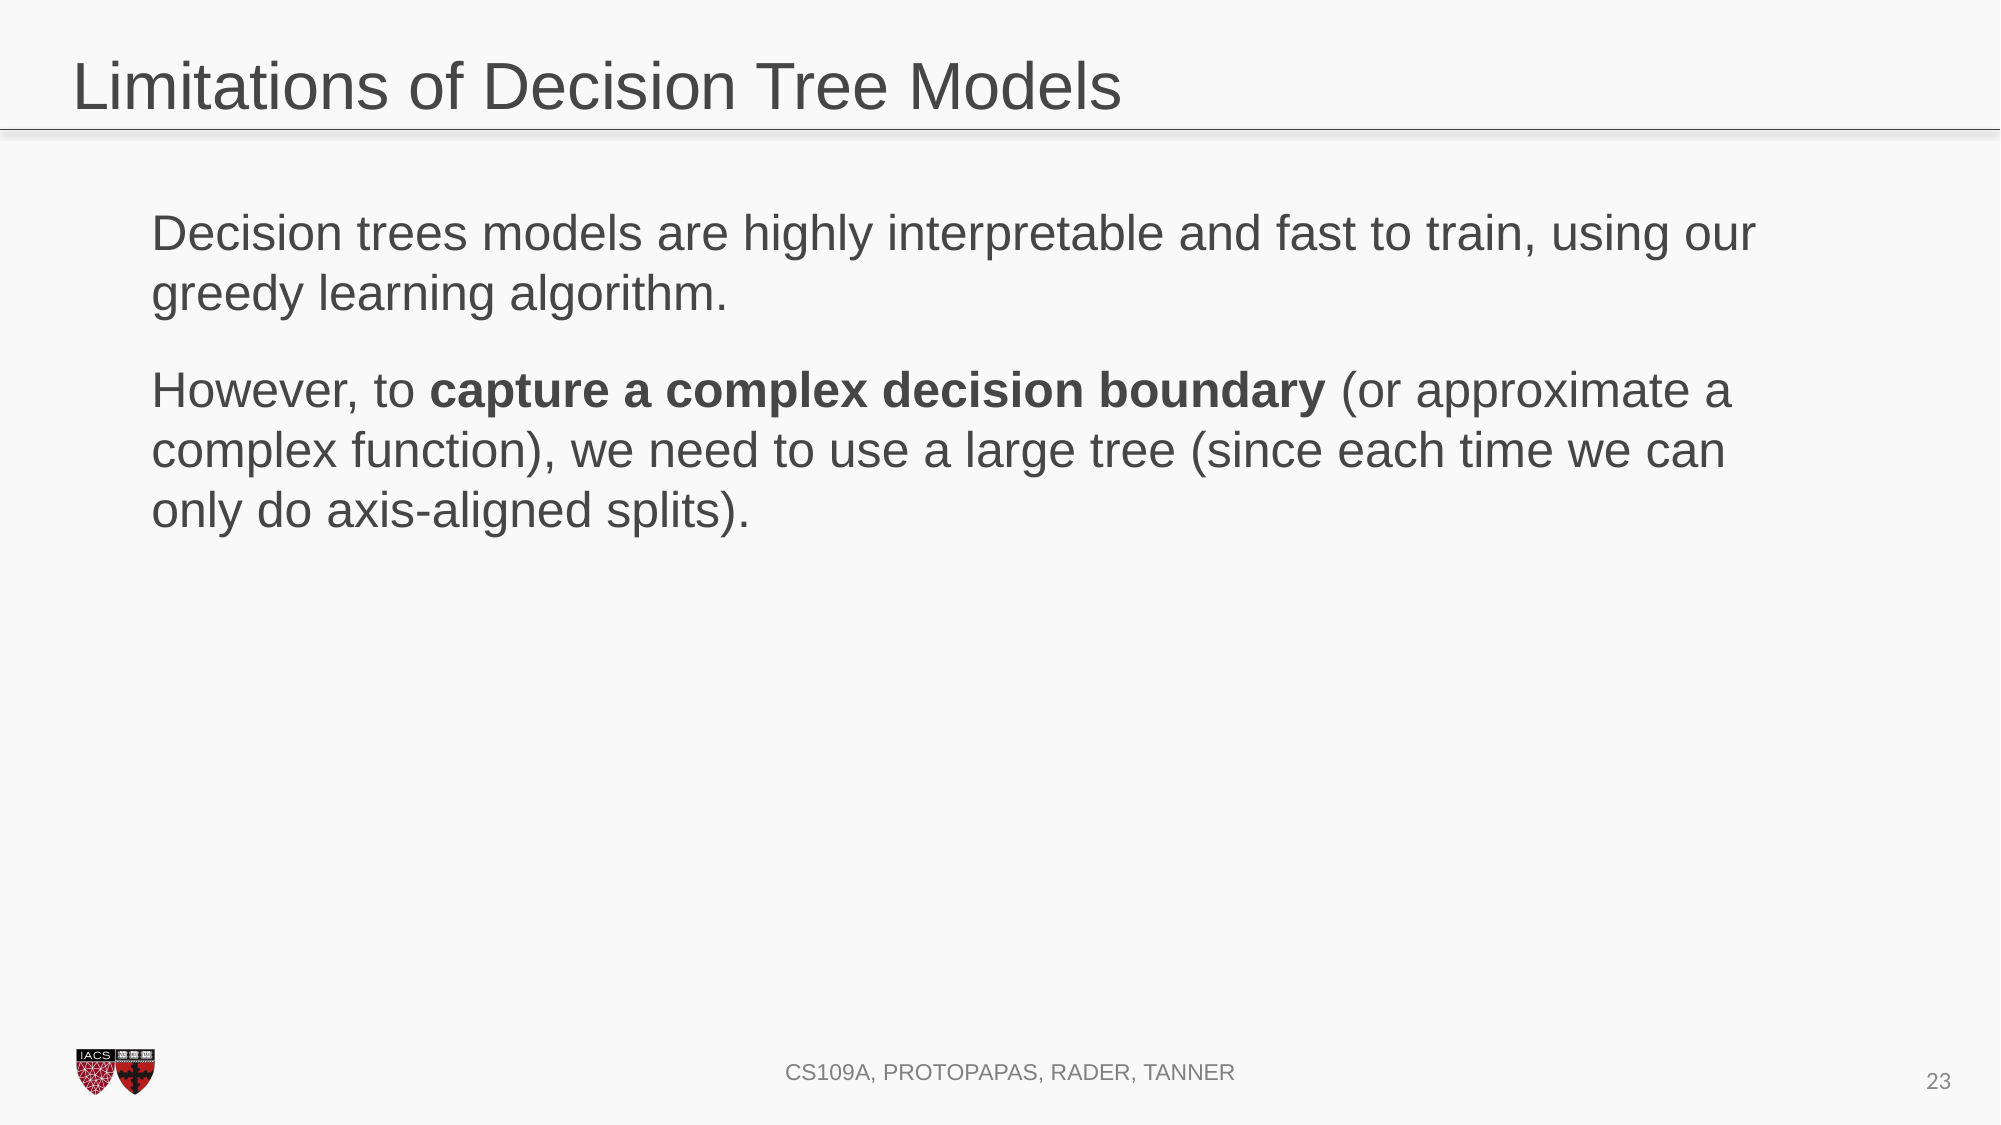

# Limitations of Decision Tree Models
Decision trees models are highly interpretable and fast to train, using our greedy learning algorithm.
However, to capture a complex decision boundary (or approximate a complex function), we need to use a large tree (since each time we can only do axis-aligned splits).

23